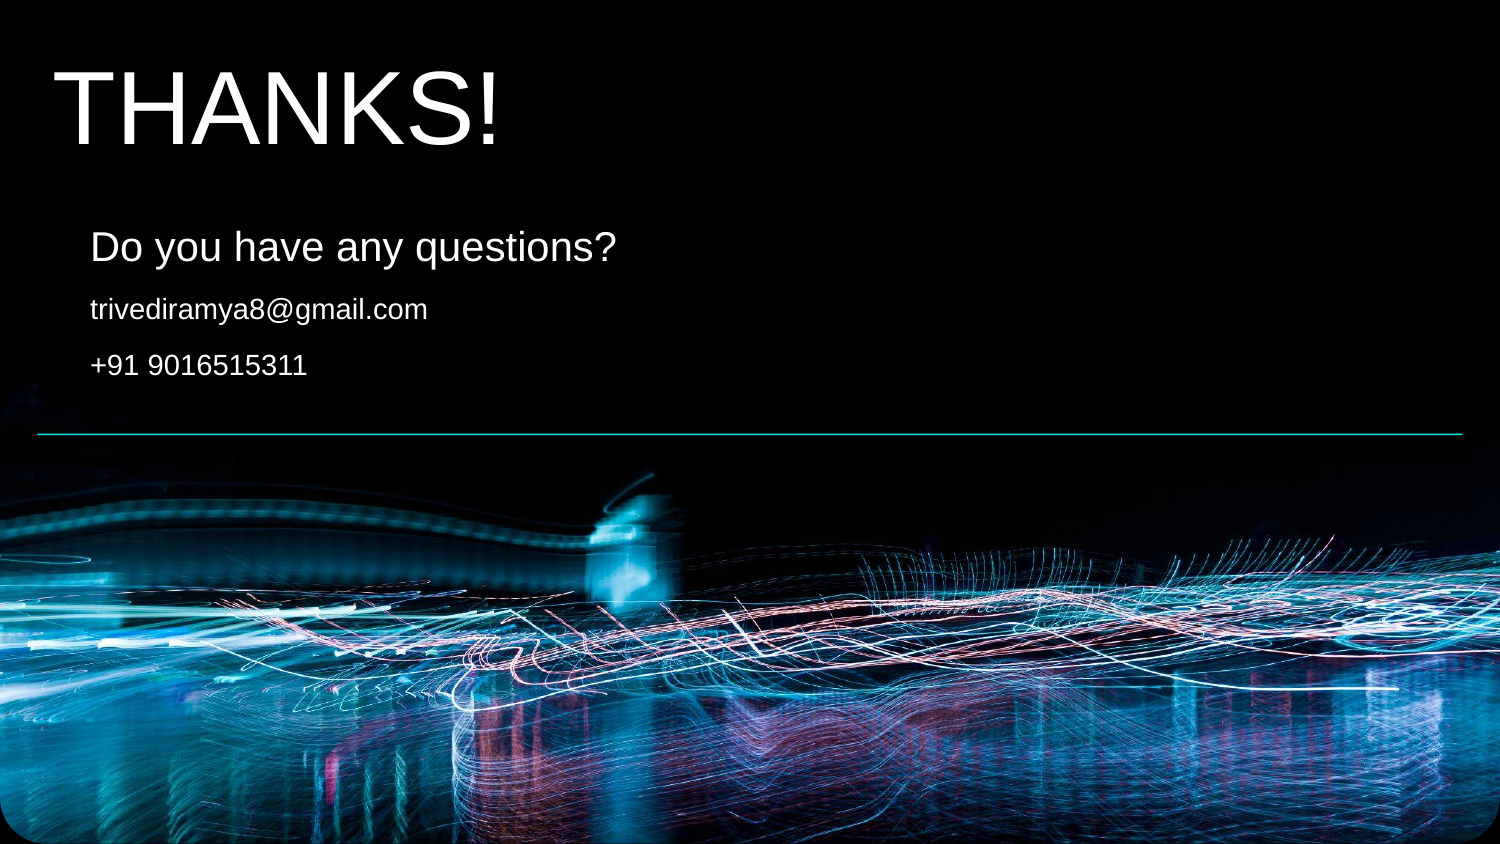

# THANKS!

Do you have any questions?
trivediramya8@gmail.com
+91 9016515311
Please keep this slide for attribution